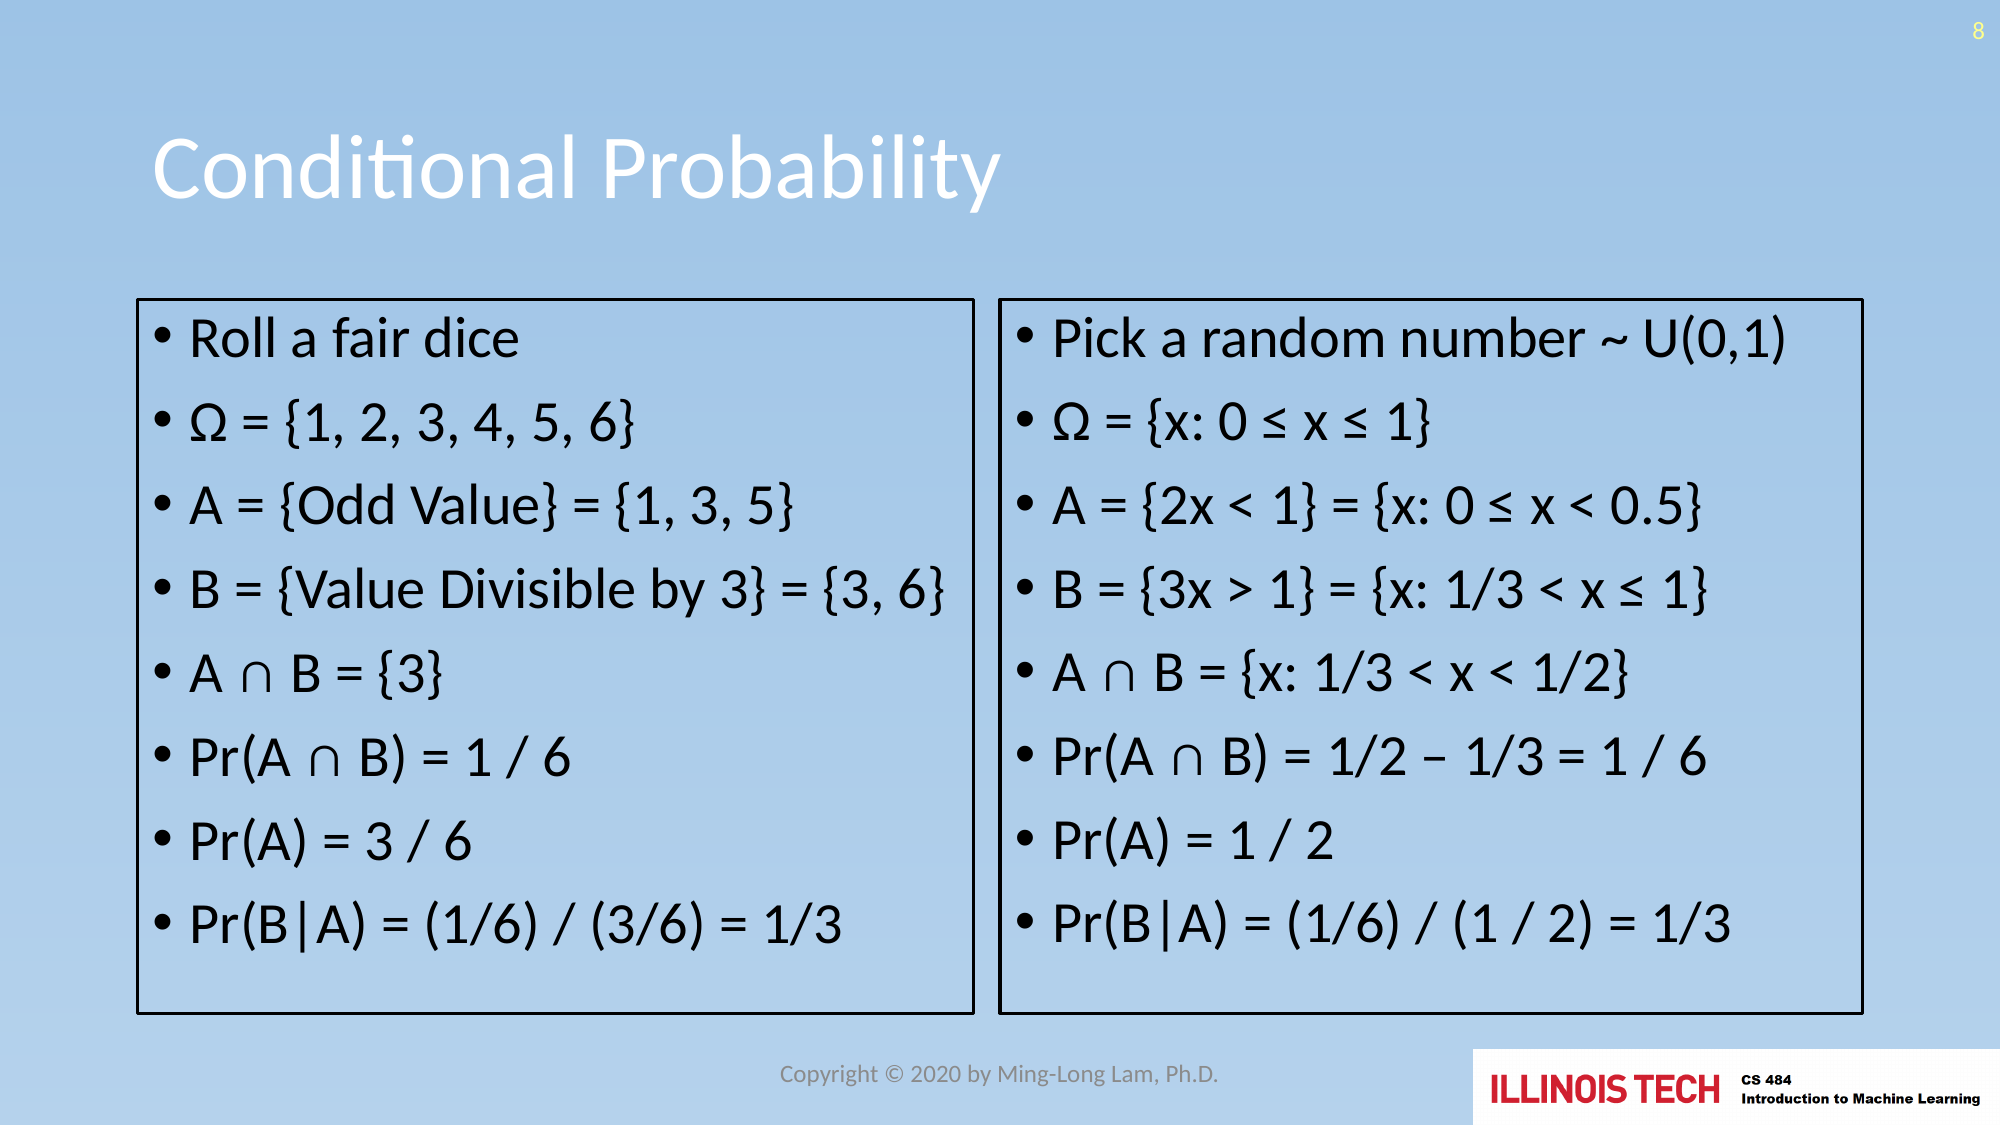

8
# Conditional Probability
Roll a fair dice
Ω = {1, 2, 3, 4, 5, 6}
A = {Odd Value} = {1, 3, 5}
B = {Value Divisible by 3} = {3, 6}
A ∩ B = {3}
Pr(A ∩ B) = 1 / 6
Pr(A) = 3 / 6
Pr(B|A) = (1/6) / (3/6) = 1/3
Pick a random number ~ U(0,1)
Ω = {x: 0 ≤ x ≤ 1}
A = {2x < 1} = {x: 0 ≤ x < 0.5}
B = {3x > 1} = {x: 1/3 < x ≤ 1}
A ∩ B = {x: 1/3 < x < 1/2}
Pr(A ∩ B) = 1/2 – 1/3 = 1 / 6
Pr(A) = 1 / 2
Pr(B|A) = (1/6) / (1 / 2) = 1/3
Copyright © 2020 by Ming-Long Lam, Ph.D.